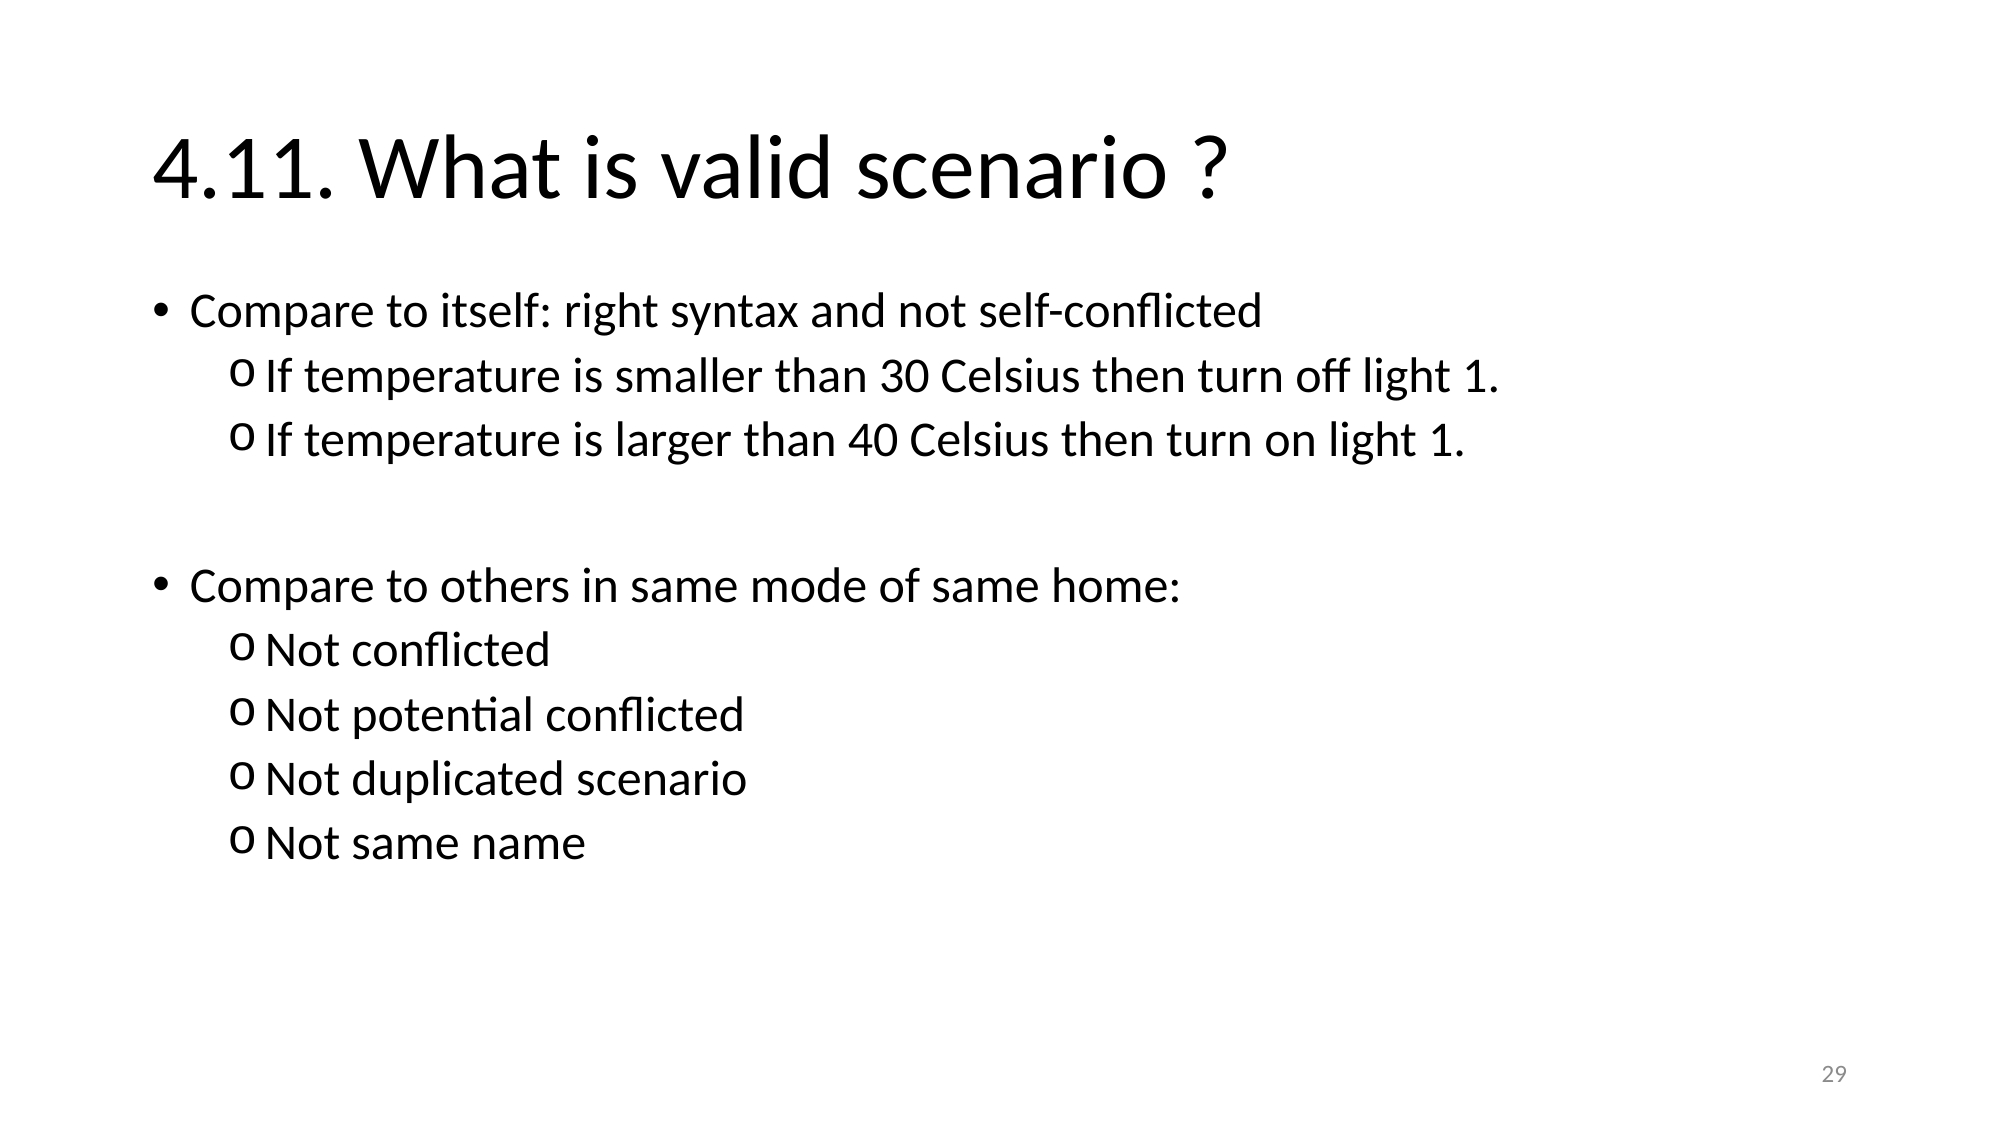

# 4.11. What is valid scenario ?
Compare to itself: right syntax and not self-conflicted
If temperature is smaller than 30 Celsius then turn off light 1.
If temperature is larger than 40 Celsius then turn on light 1.

Compare to others in same mode of same home:
Not conflicted
Not potential conflicted
Not duplicated scenario
Not same name

29